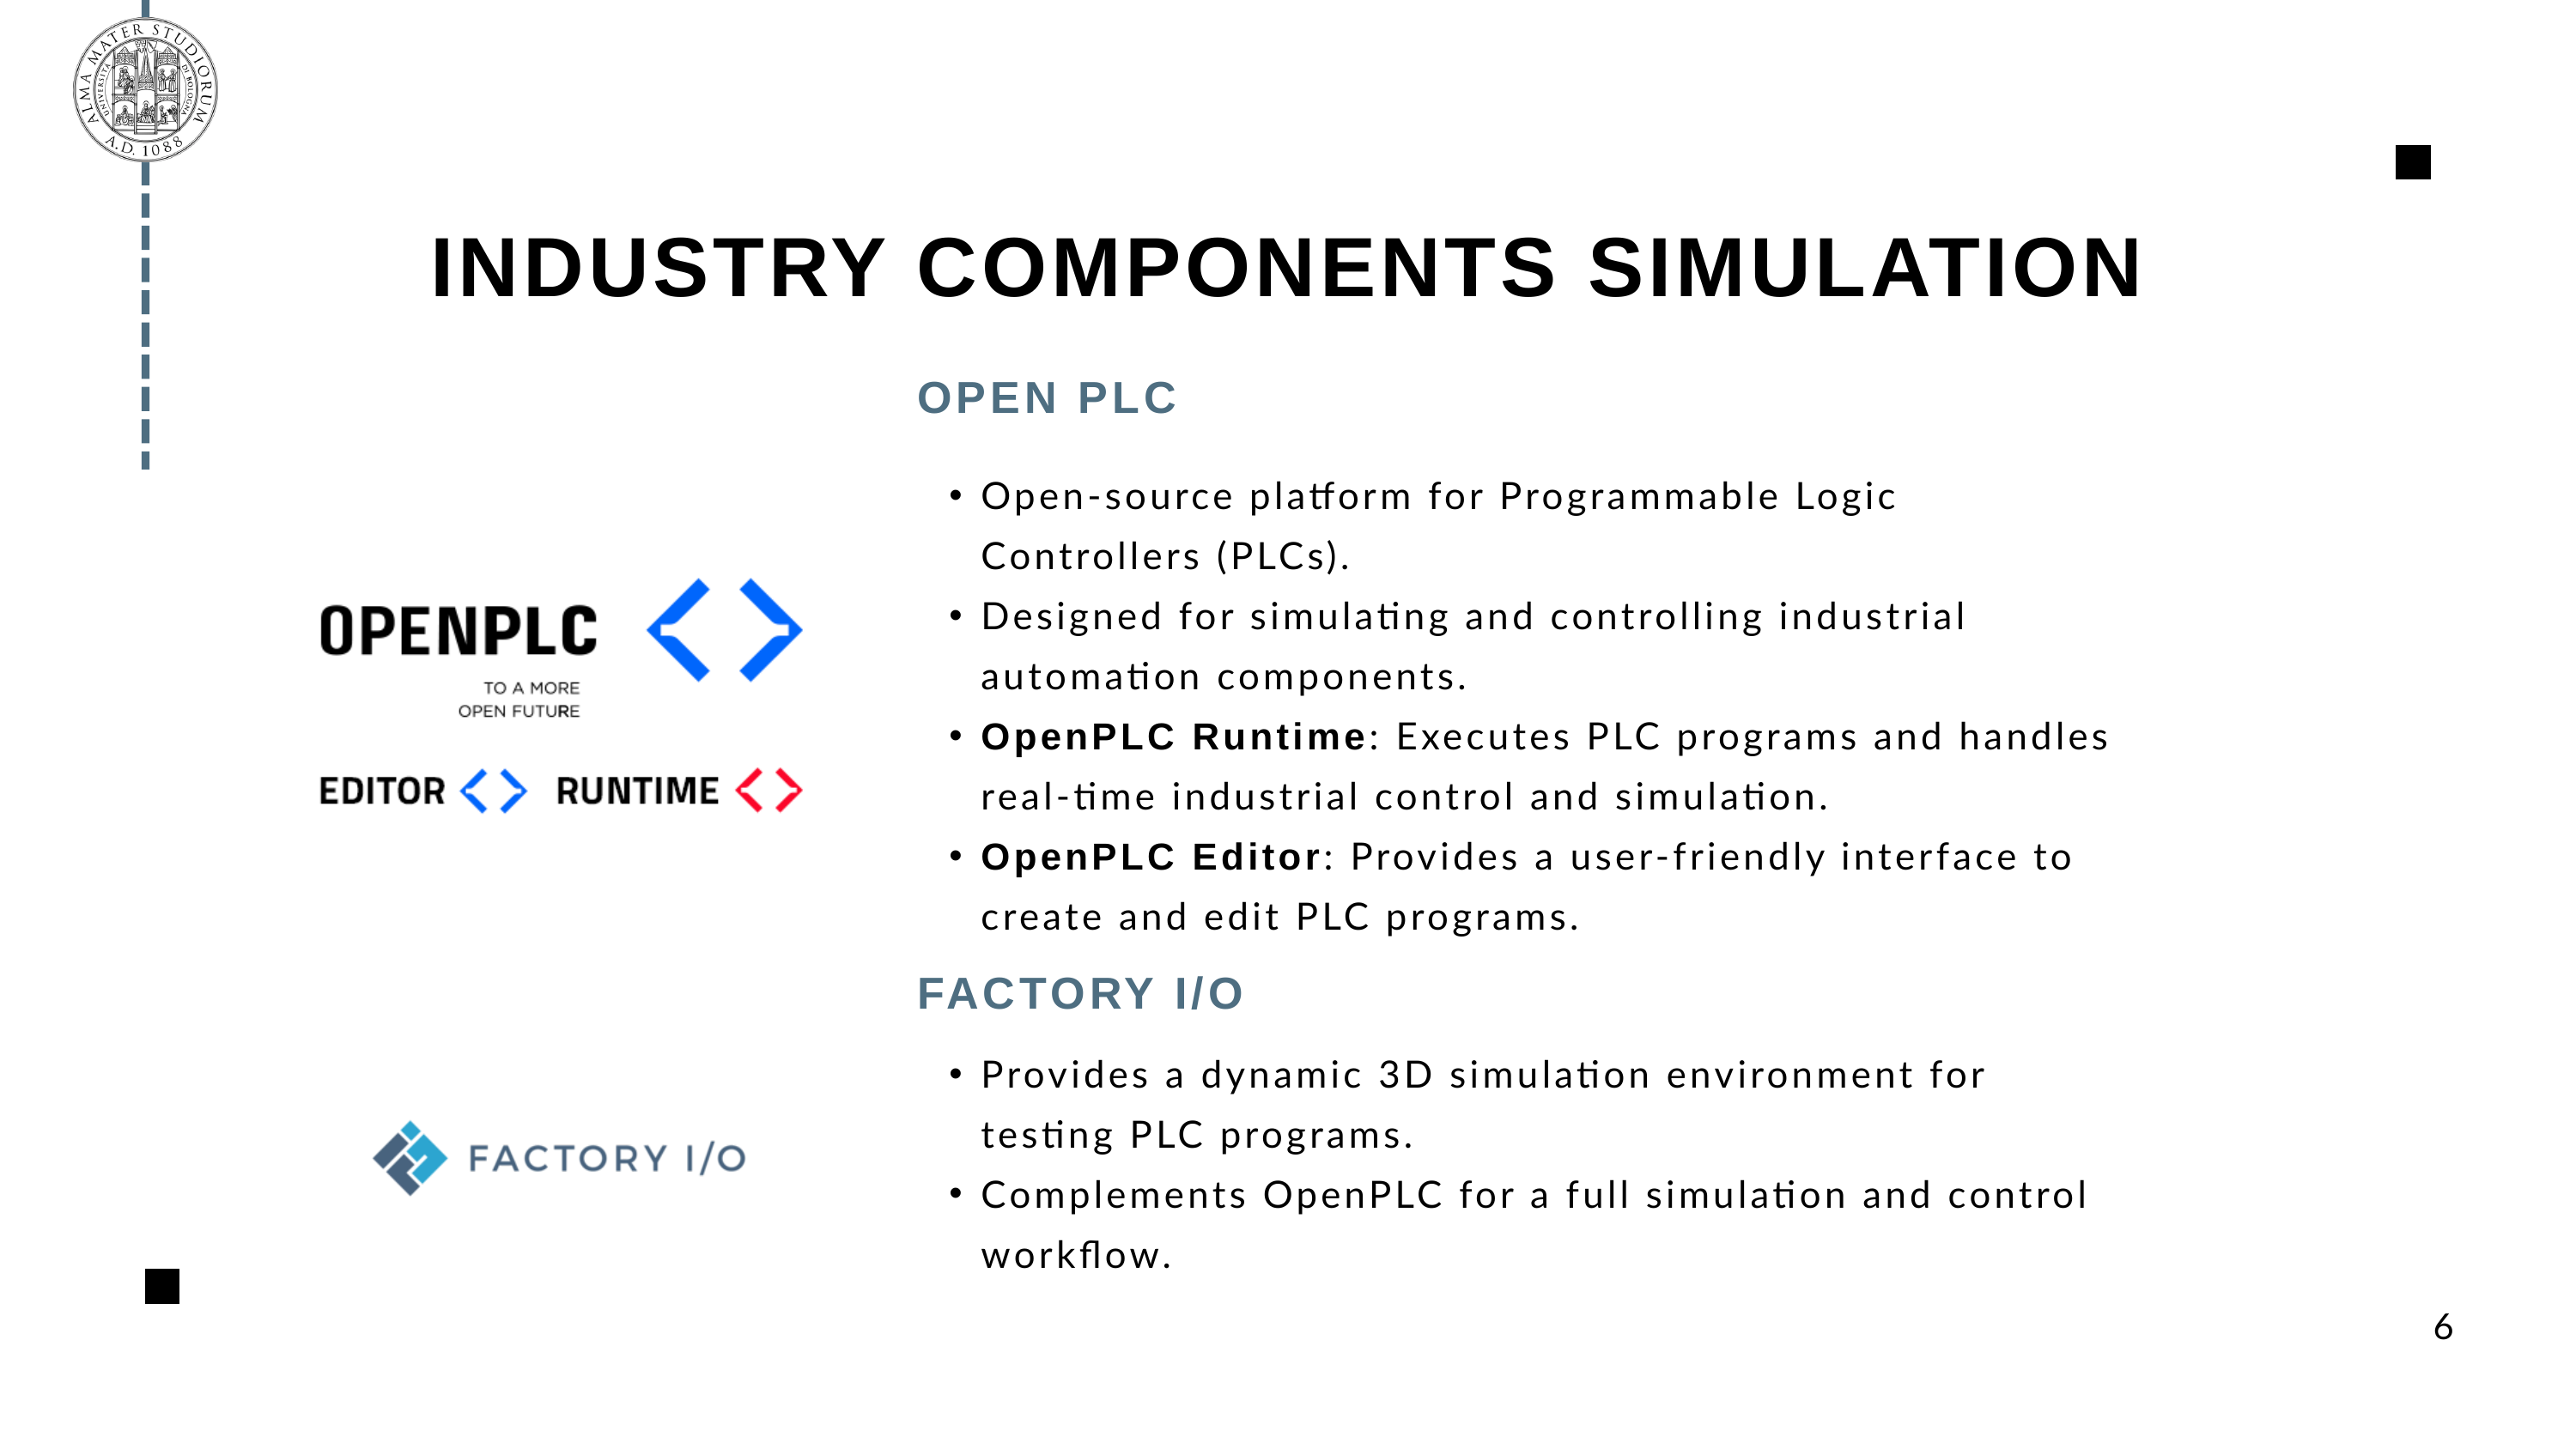

INDUSTRY COMPONENTS SIMULATION
OPEN PLC
Open-source platform for Programmable Logic Controllers (PLCs).
Designed for simulating and controlling industrial automation components.
OpenPLC Runtime: Executes PLC programs and handles real-time industrial control and simulation.
OpenPLC Editor: Provides a user-friendly interface to create and edit PLC programs.

FACTORY I/O
Provides a dynamic 3D simulation environment for testing PLC programs.
Complements OpenPLC for a full simulation and control workflow.

6